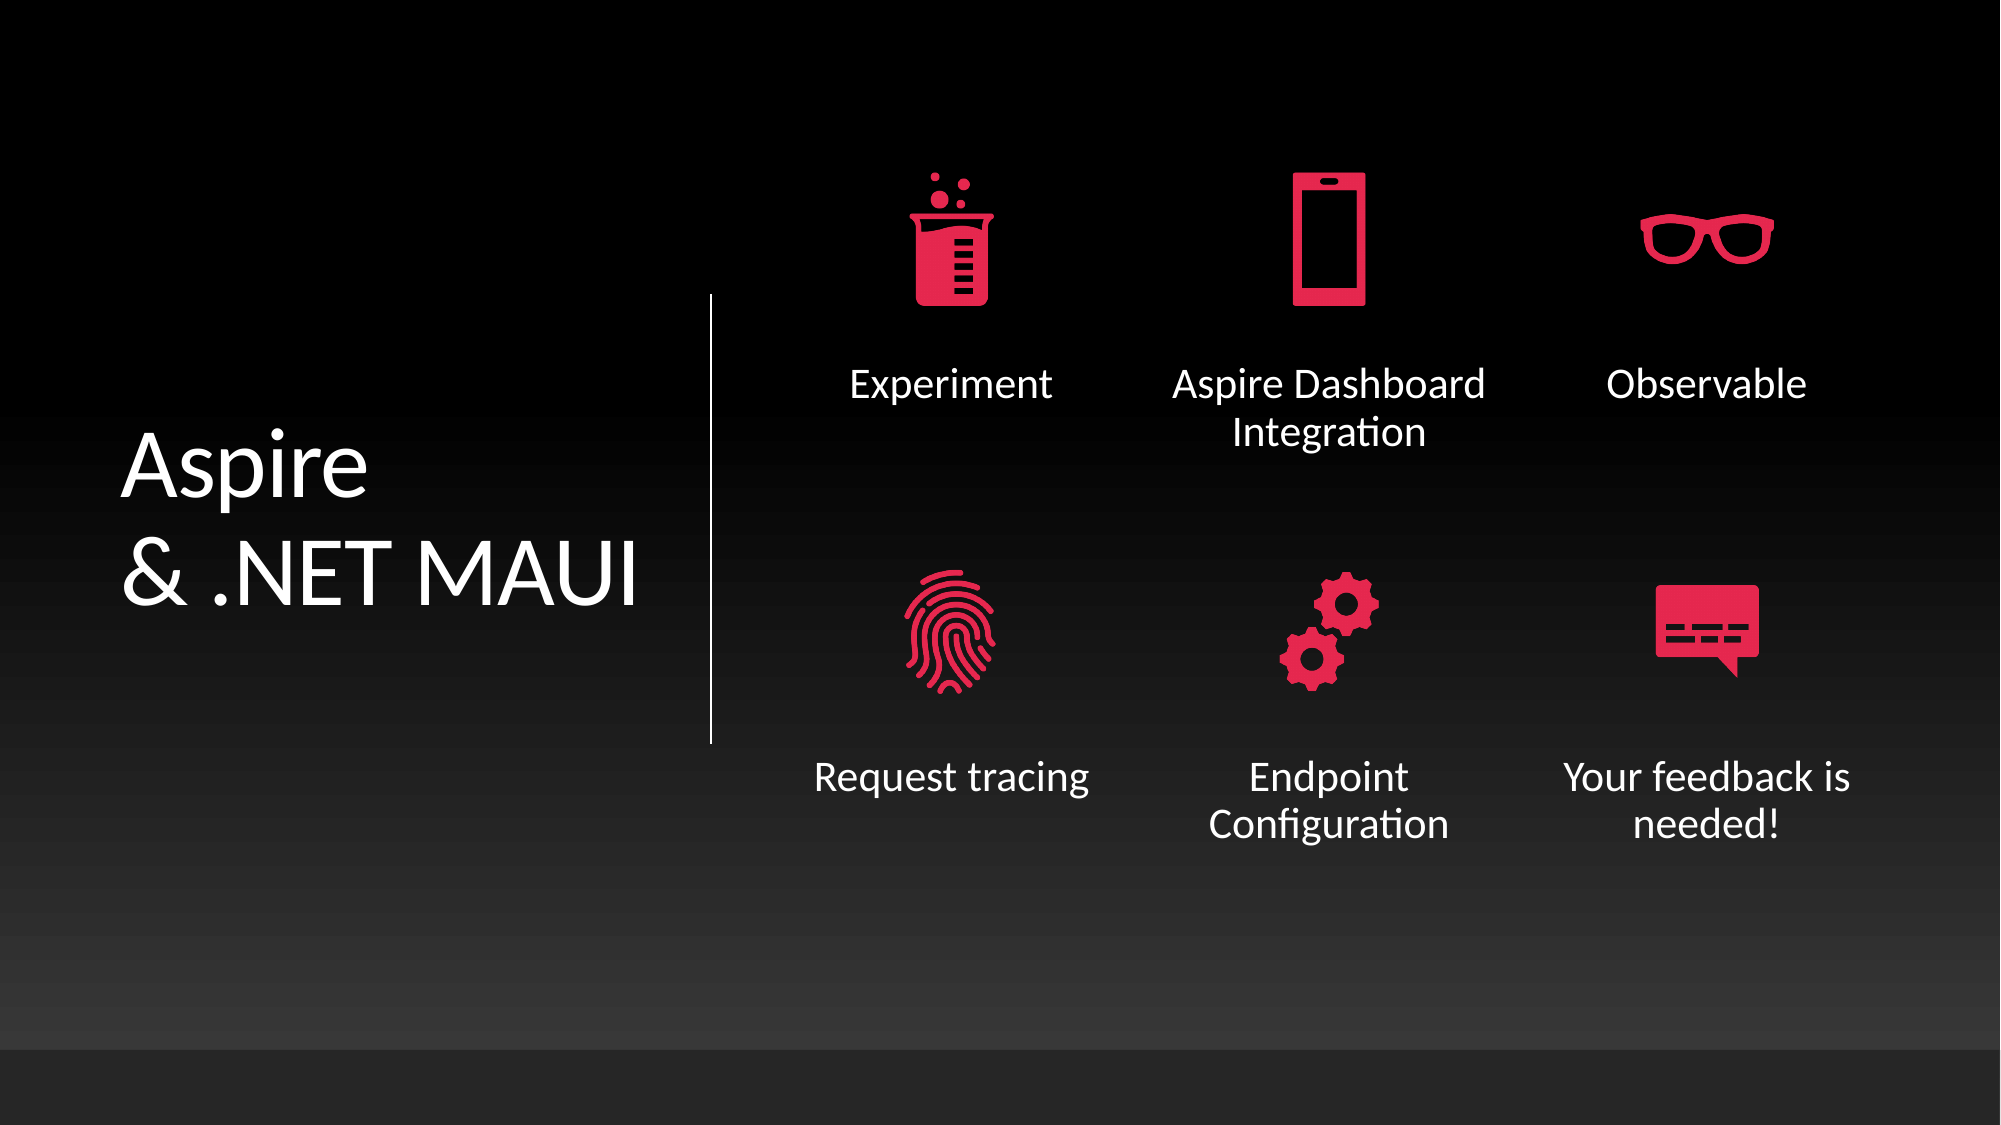

# Aspire & .NET MAUI
Experiment
Aspire Dashboard Integration
Observable
Request tracing
Endpoint Configuration
Your feedback is needed!